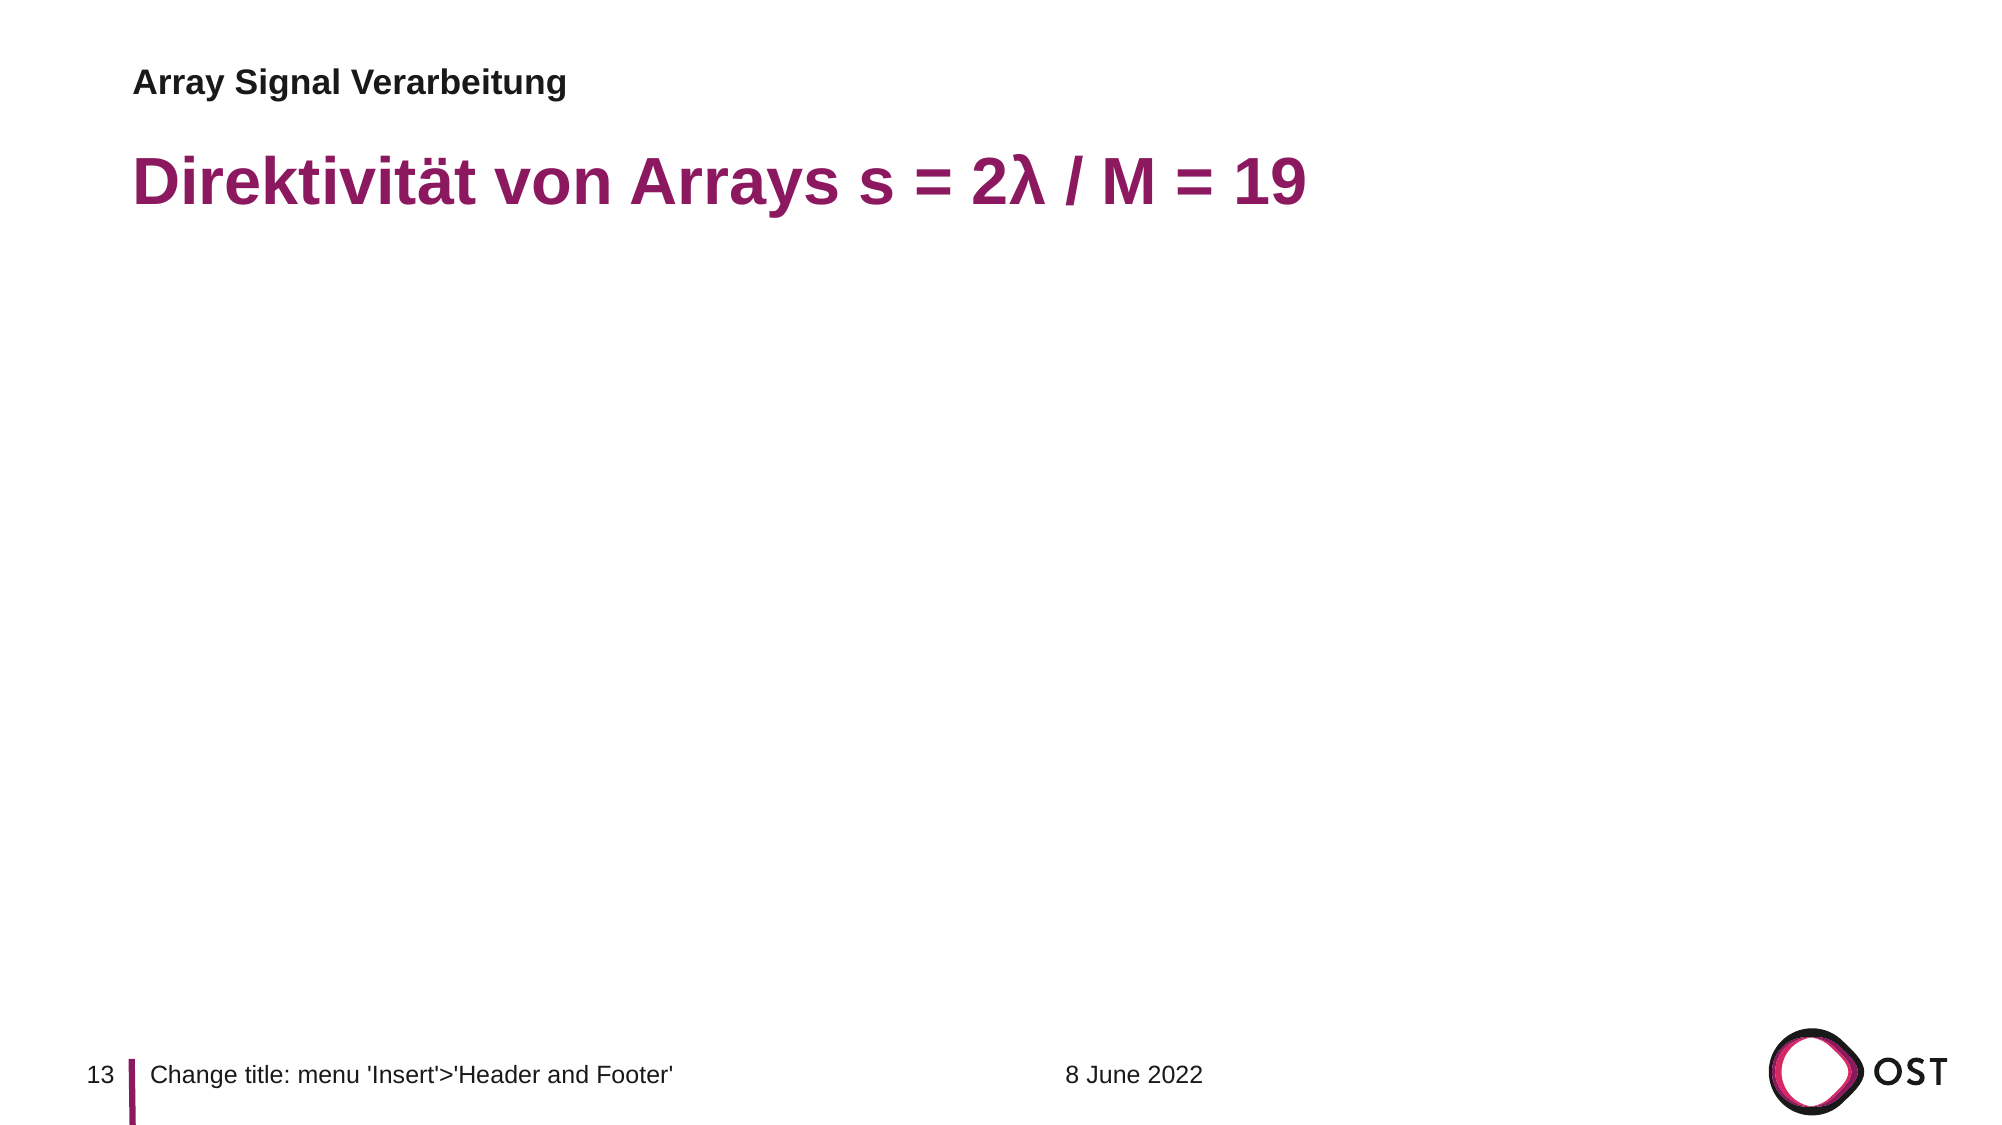

Array Signal Verarbeitung
# Direktivität von Arrays s = 2λ / M = 19

13
8 June 2022
Change title: menu 'Insert'>'Header and Footer'